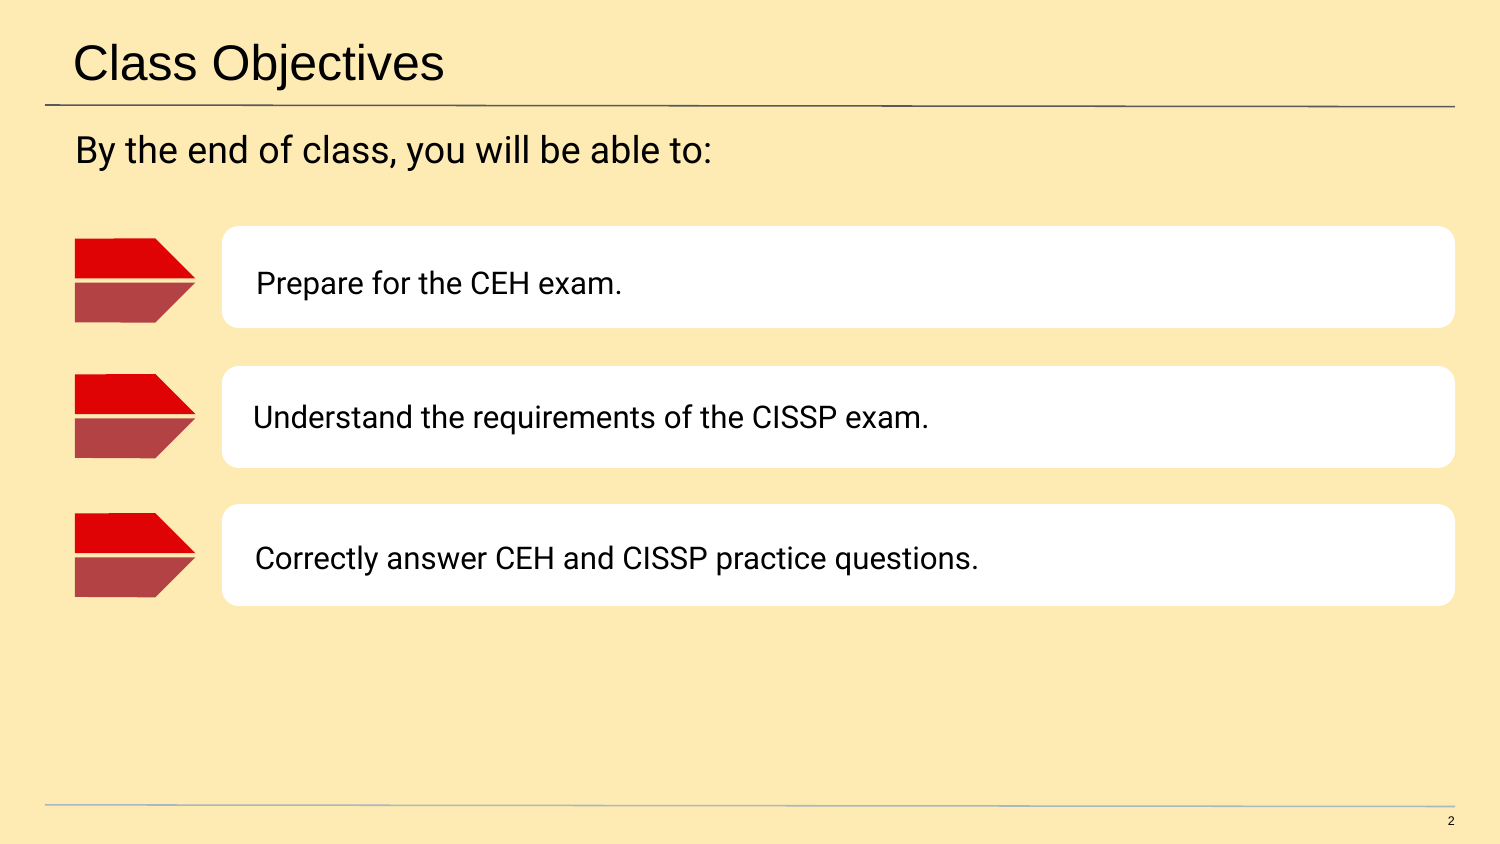

# Class Objectives
By the end of class, you will be able to:

Prepare for the CEH exam.

Understand the requirements of the CISSP exam.

Correctly answer CEH and CISSP practice questions.

2